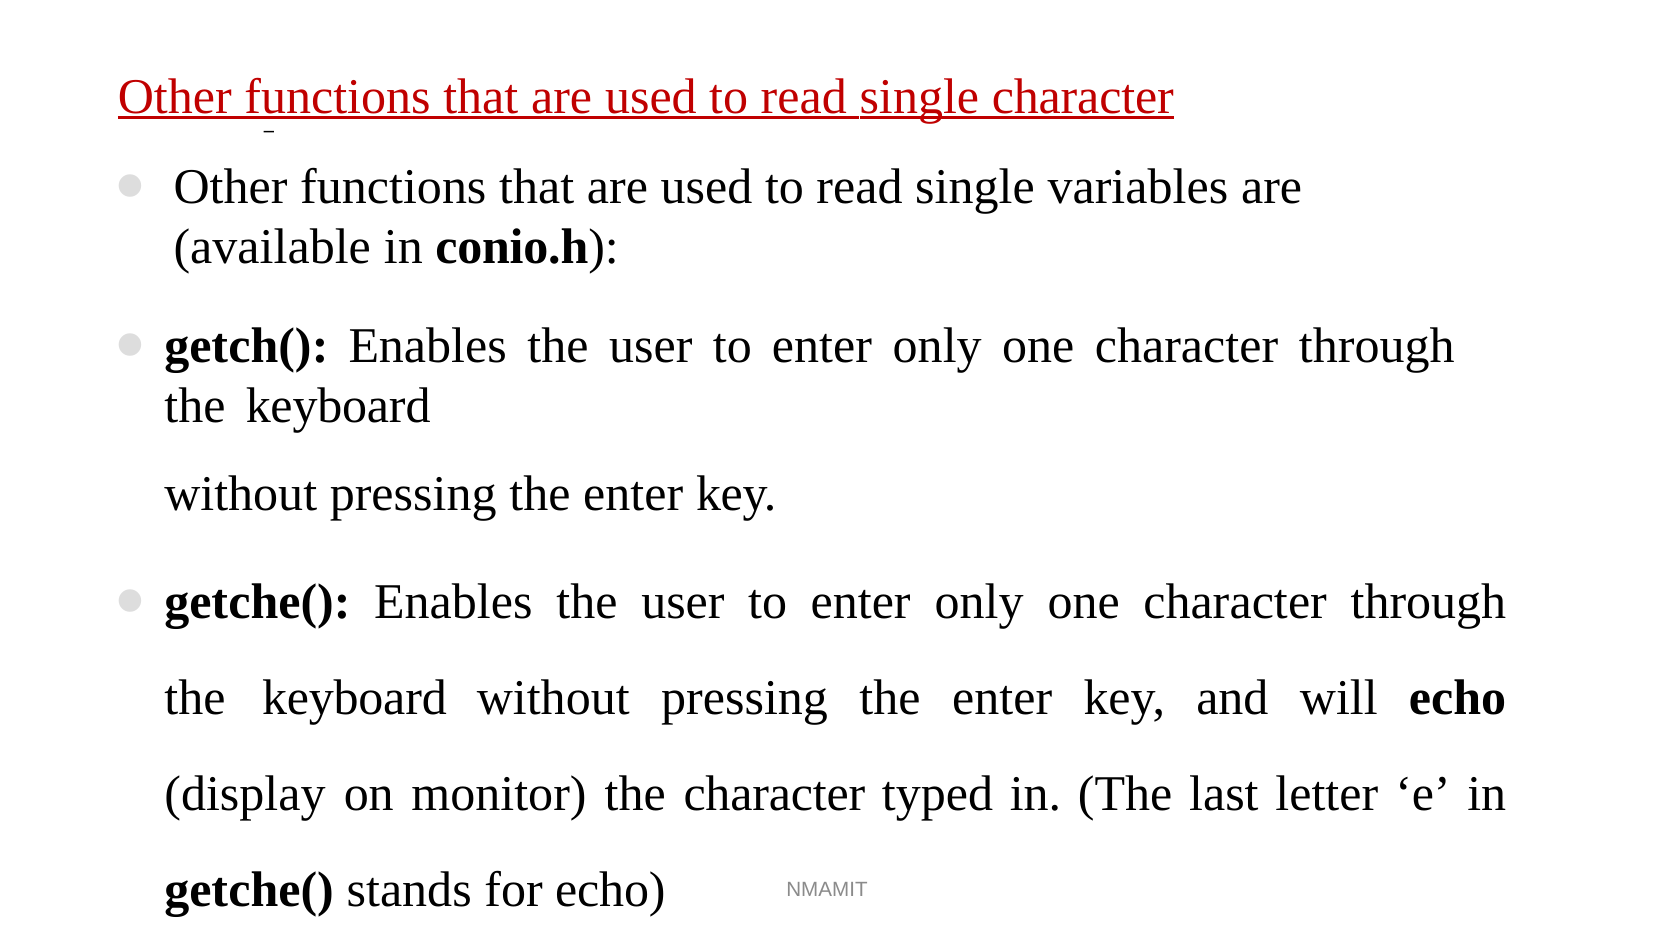

Other functions that are used to read single character
Other functions that are used to read single variables are (available in conio.h):
getch(): Enables the user to enter only one character through the keyboard
without pressing the enter key.
getche(): Enables the user to enter only one character through the keyboard without pressing the enter key, and will echo (display on monitor) the character typed in. (The last letter ‘e’ in getche() stands for echo)

NMAMIT